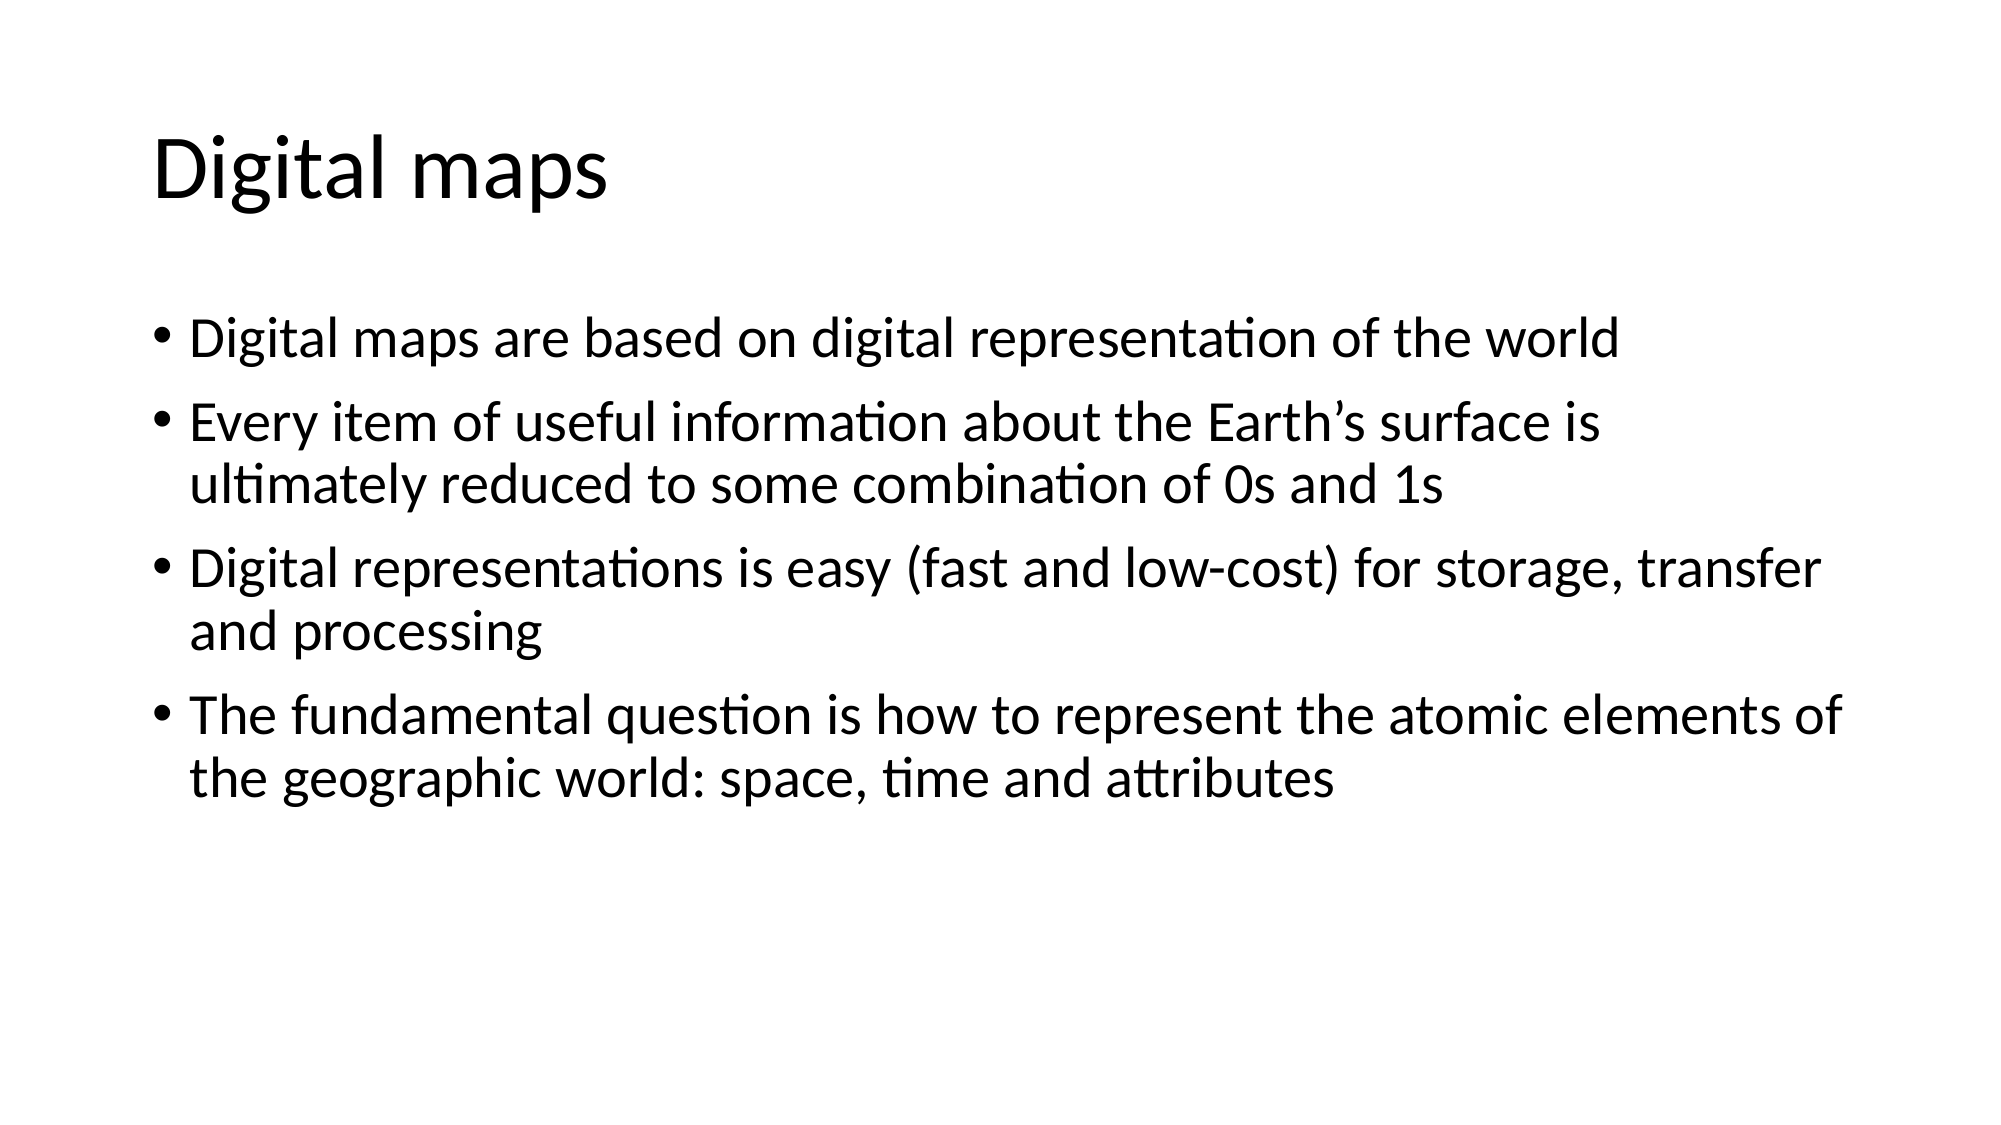

# Digital maps
Digital maps are based on digital representation of the world
Every item of useful information about the Earth’s surface is ultimately reduced to some combination of 0s and 1s
Digital representations is easy (fast and low-cost) for storage, transfer and processing
The fundamental question is how to represent the atomic elements of the geographic world: space, time and attributes